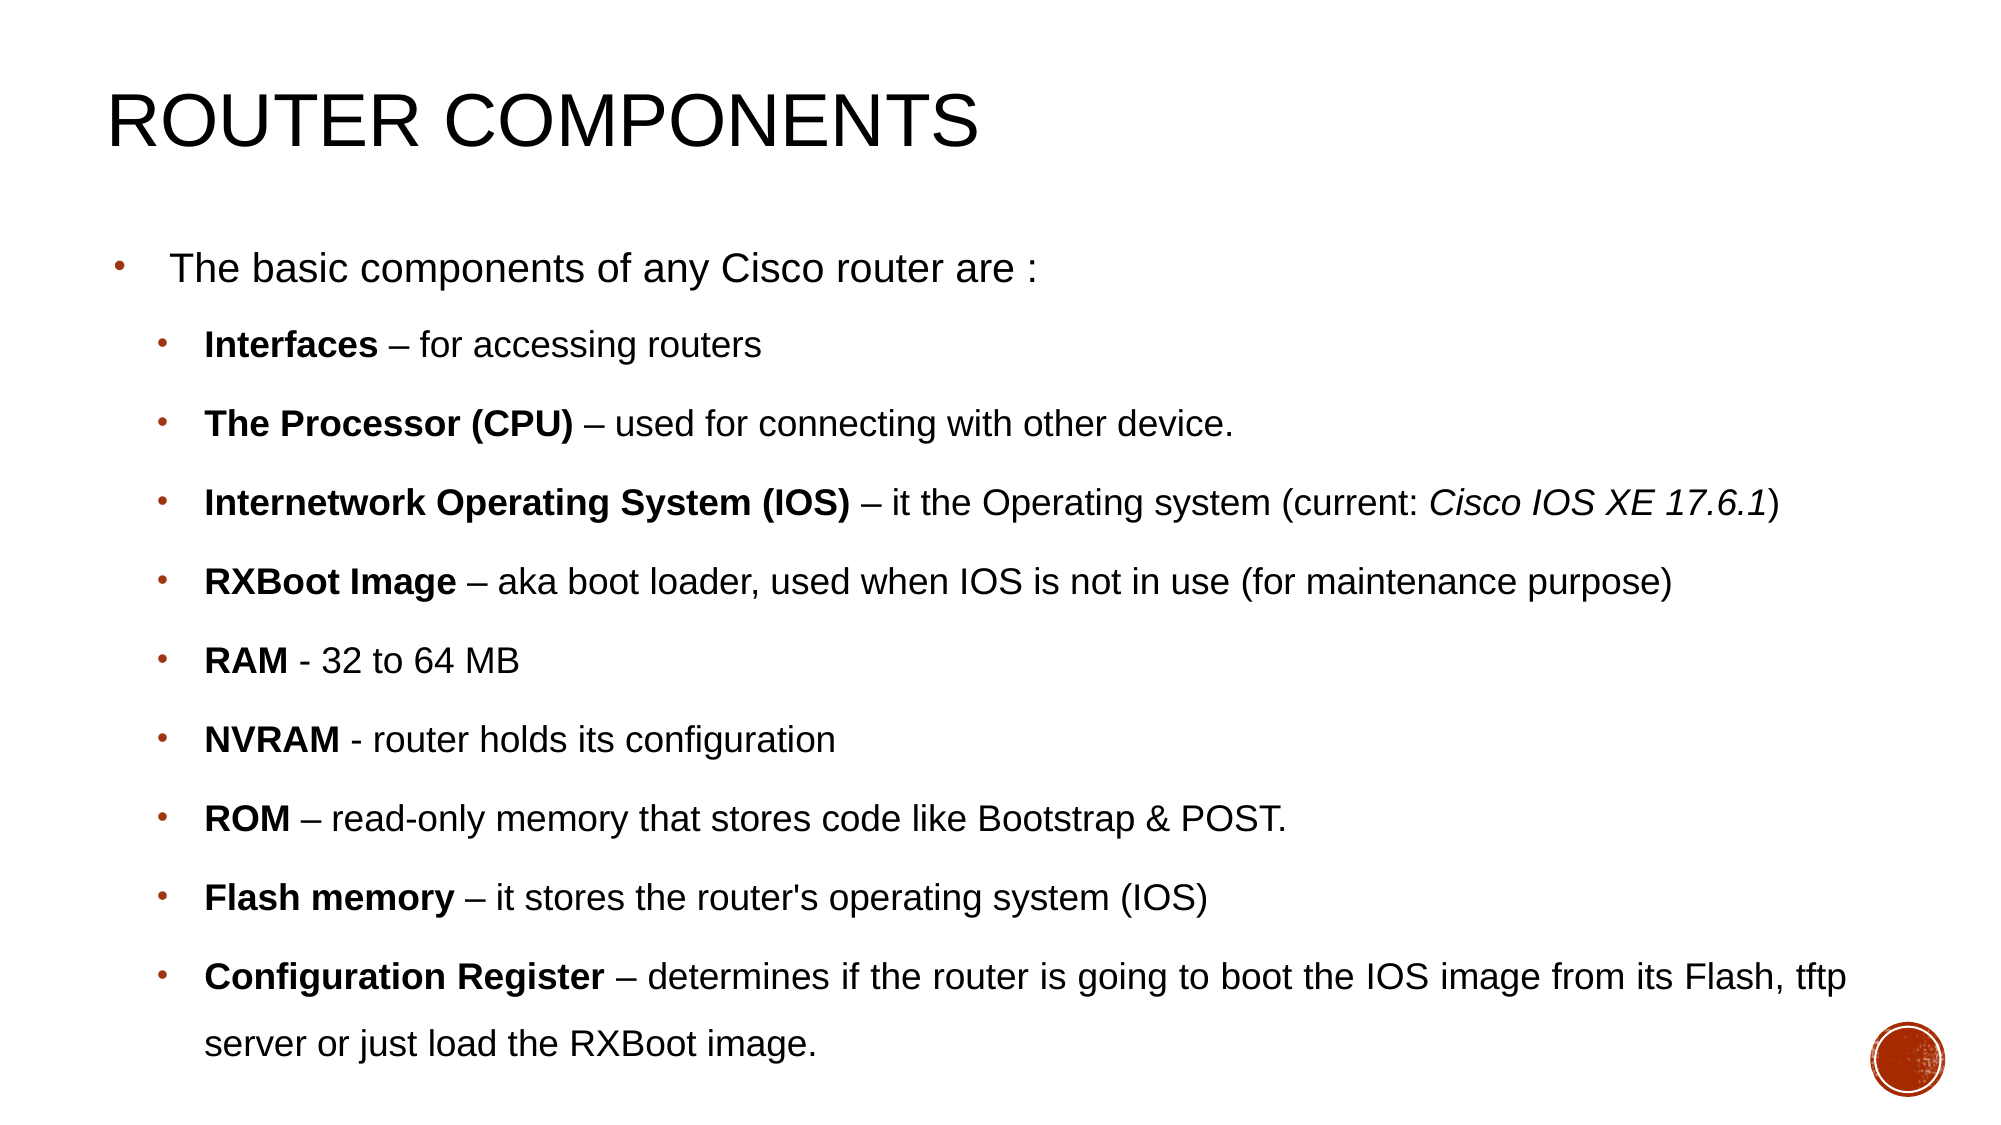

# Router components
The basic components of any Cisco router are :
Interfaces – for accessing routers
The Processor (CPU) – used for connecting with other device.
Internetwork Operating System (IOS) – it the Operating system (current: Cisco IOS XE 17.6.1)
RXBoot Image – aka boot loader, used when IOS is not in use (for maintenance purpose)
RAM - 32 to 64 MB
NVRAM - router holds its configuration
ROM – read-only memory that stores code like Bootstrap & POST.
Flash memory – it stores the router's operating system (IOS)
Configuration Register – determines if the router is going to boot the IOS image from its Flash, tftp server or just load the RXBoot image.